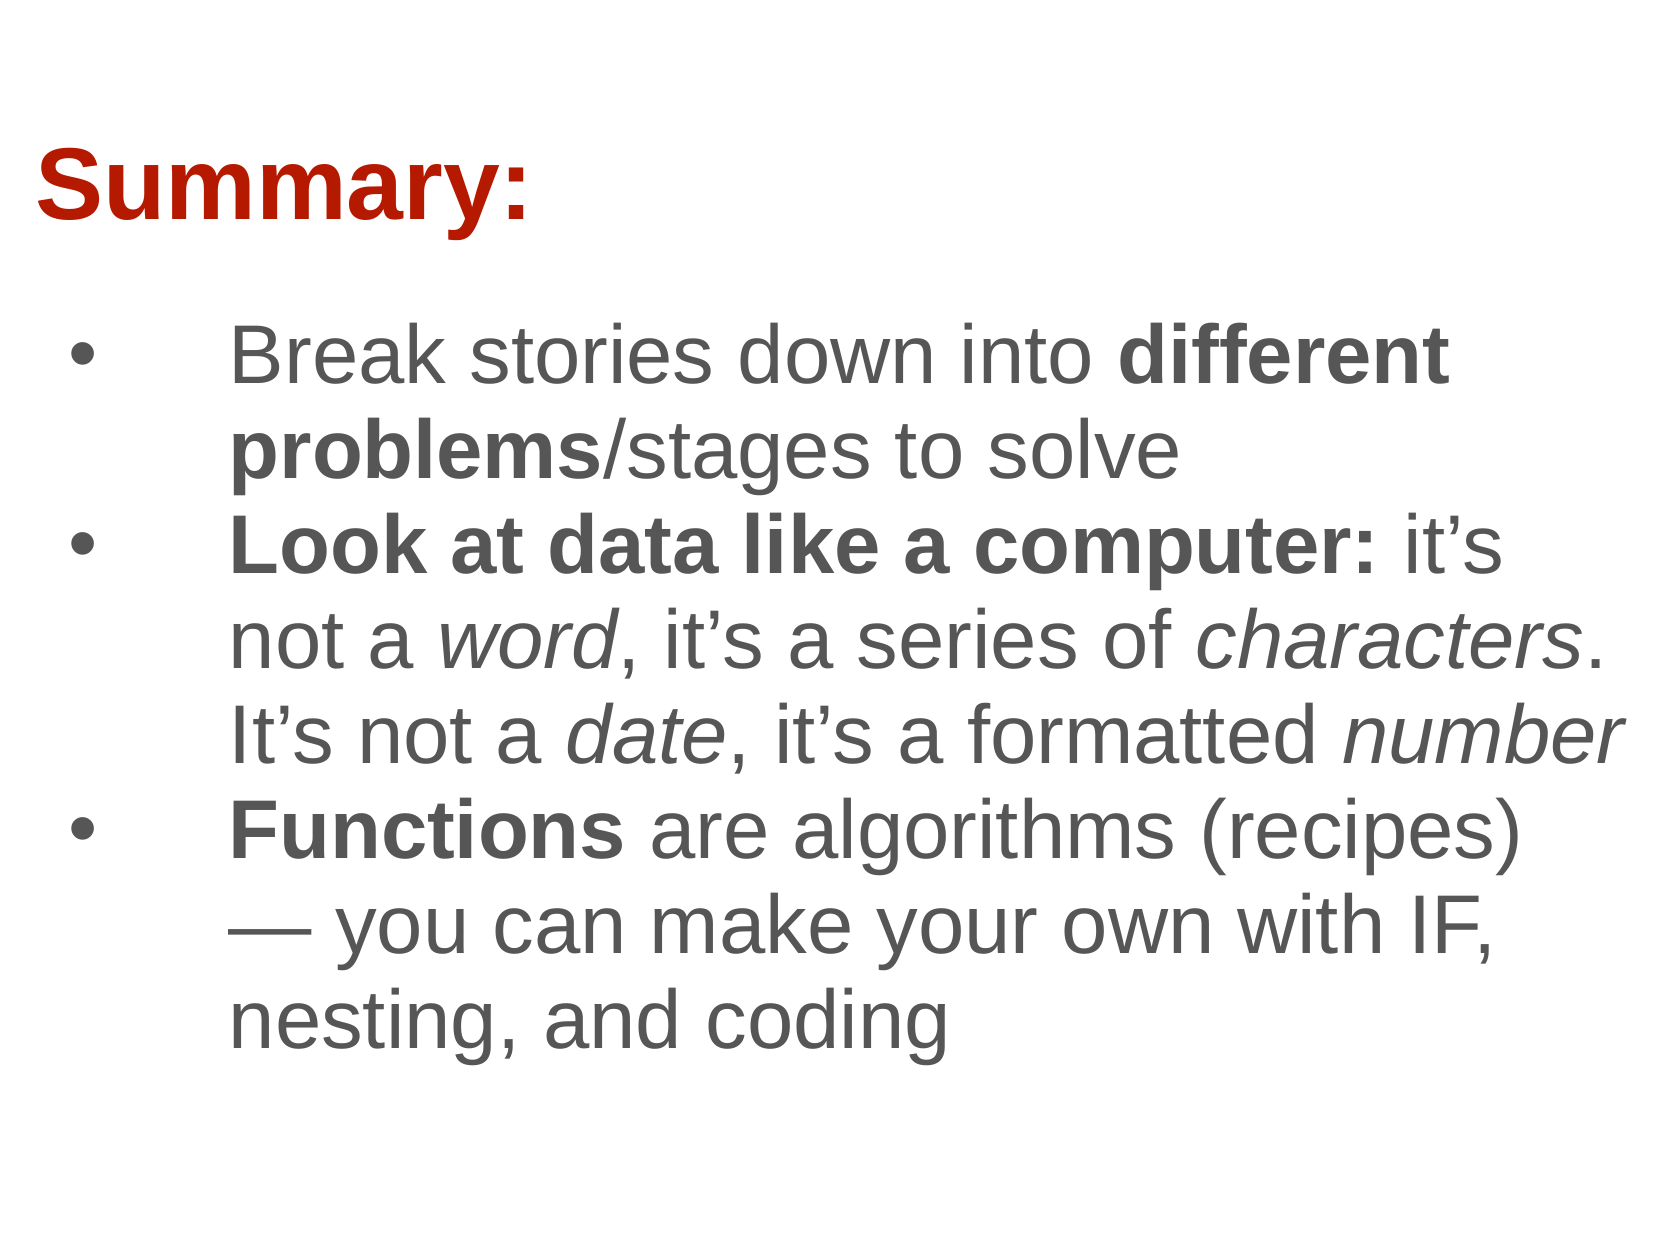

Summary:
Break stories down into different problems/stages to solve
Look at data like a computer: it’s not a word, it’s a series of characters. It’s not a date, it’s a formatted number
Functions are algorithms (recipes) — you can make your own with IF, nesting, and coding